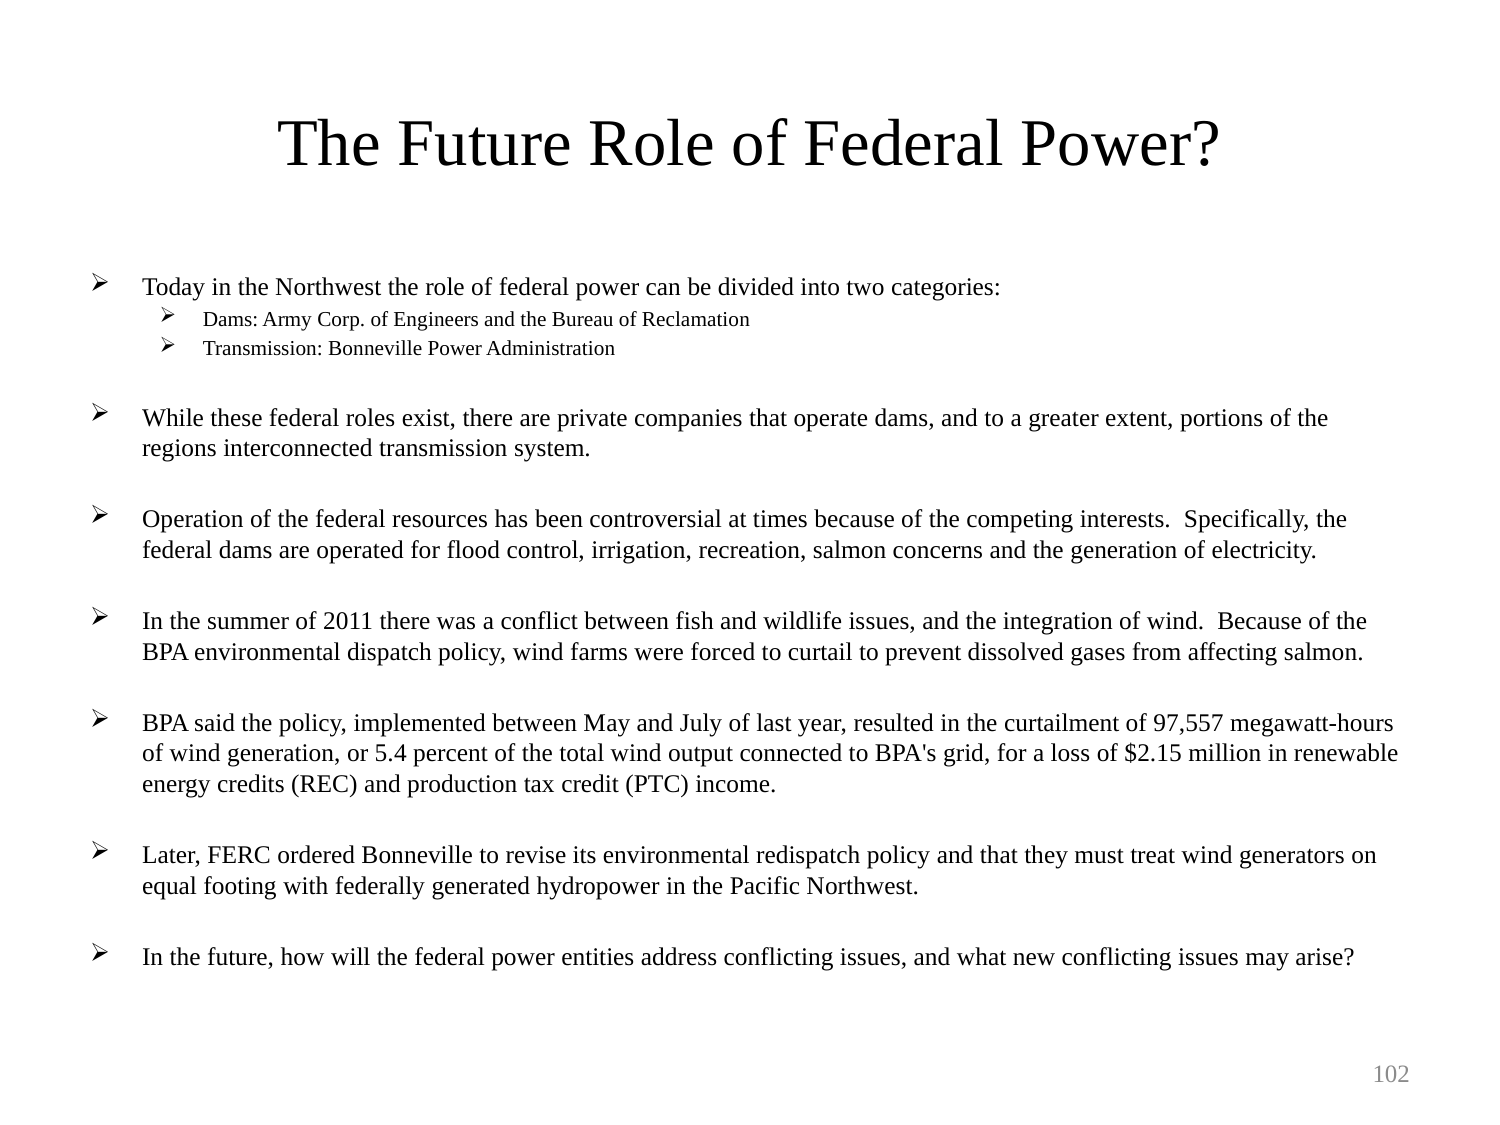

# The Future Role of Federal Power?
Today in the Northwest the role of federal power can be divided into two categories:
Dams: Army Corp. of Engineers and the Bureau of Reclamation
Transmission: Bonneville Power Administration

While these federal roles exist, there are private companies that operate dams, and to a greater extent, portions of the regions interconnected transmission system.

Operation of the federal resources has been controversial at times because of the competing interests.  Specifically, the federal dams are operated for flood control, irrigation, recreation, salmon concerns and the generation of electricity.

In the summer of 2011 there was a conflict between fish and wildlife issues, and the integration of wind.  Because of the BPA environmental dispatch policy, wind farms were forced to curtail to prevent dissolved gases from affecting salmon.

BPA said the policy, implemented between May and July of last year, resulted in the curtailment of 97,557 megawatt-hours of wind generation, or 5.4 percent of the total wind output connected to BPA's grid, for a loss of $2.15 million in renewable energy credits (REC) and production tax credit (PTC) income.

Later, FERC ordered Bonneville to revise its environmental redispatch policy and that they must treat wind generators on equal footing with federally generated hydropower in the Pacific Northwest.

In the future, how will the federal power entities address conflicting issues, and what new conflicting issues may arise?

102